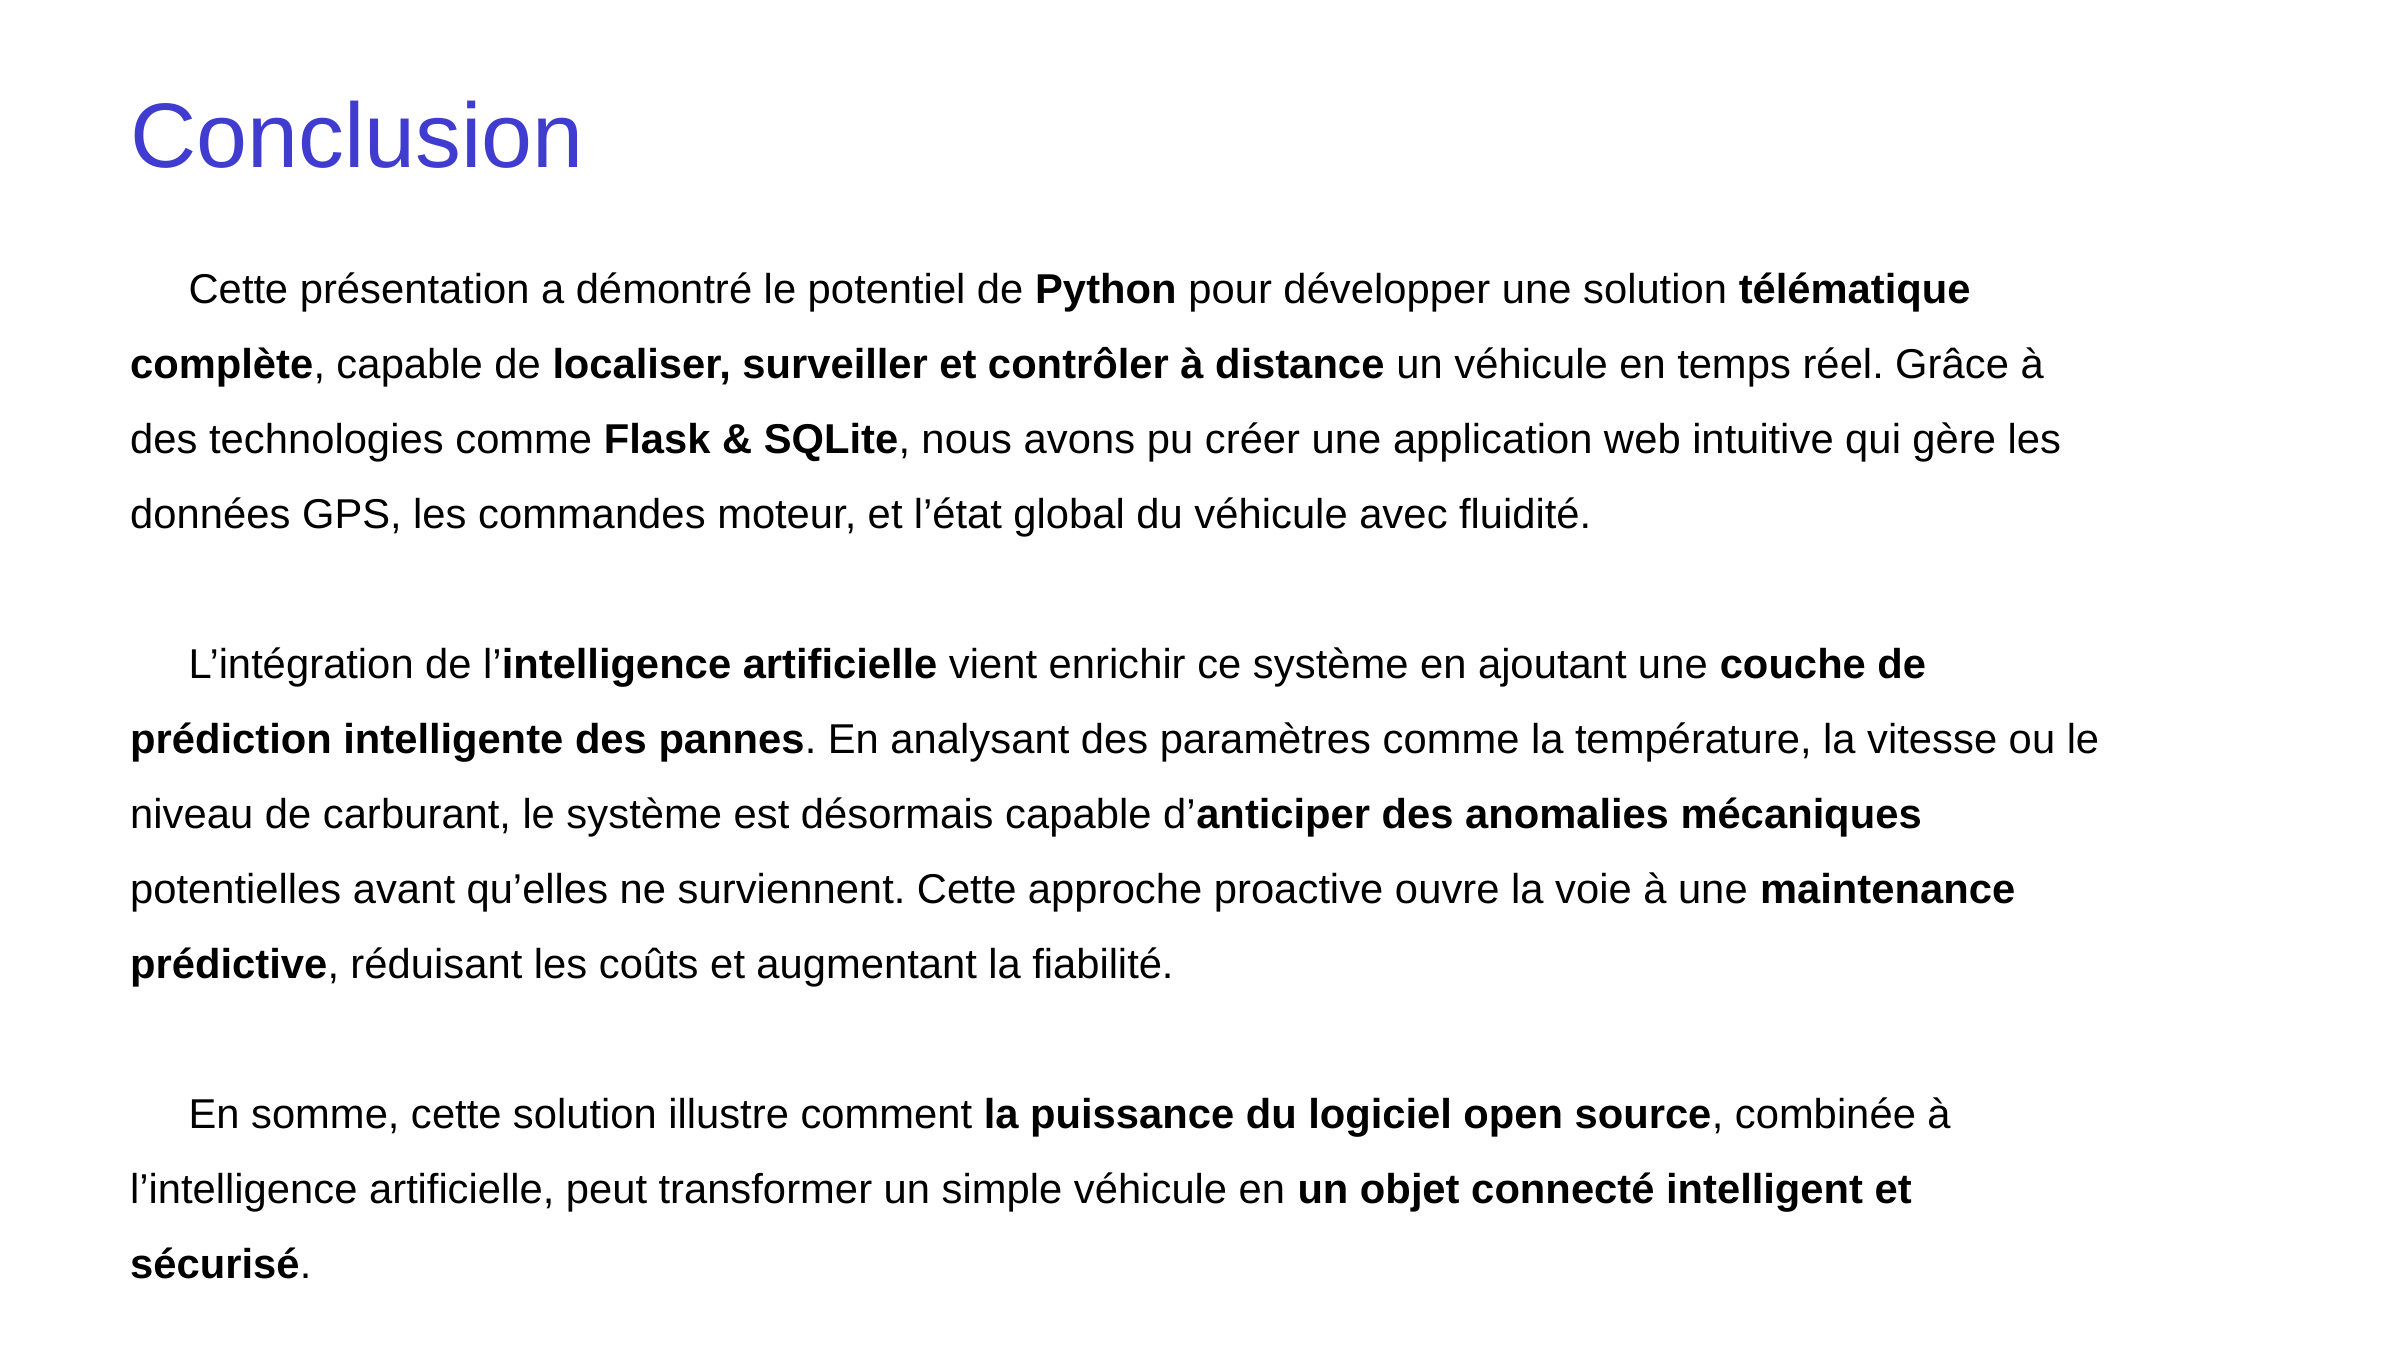

Conclusion
Cette présentation a démontré le potentiel de Python pour développer une solution télématique complète, capable de localiser, surveiller et contrôler à distance un véhicule en temps réel. Grâce à des technologies comme Flask & SQLite, nous avons pu créer une application web intuitive qui gère les données GPS, les commandes moteur, et l’état global du véhicule avec fluidité.

L’intégration de l’intelligence artificielle vient enrichir ce système en ajoutant une couche de prédiction intelligente des pannes. En analysant des paramètres comme la température, la vitesse ou le niveau de carburant, le système est désormais capable d’anticiper des anomalies mécaniques potentielles avant qu’elles ne surviennent. Cette approche proactive ouvre la voie à une maintenance prédictive, réduisant les coûts et augmentant la fiabilité.

En somme, cette solution illustre comment la puissance du logiciel open source, combinée à l’intelligence artificielle, peut transformer un simple véhicule en un objet connecté intelligent et sécurisé.